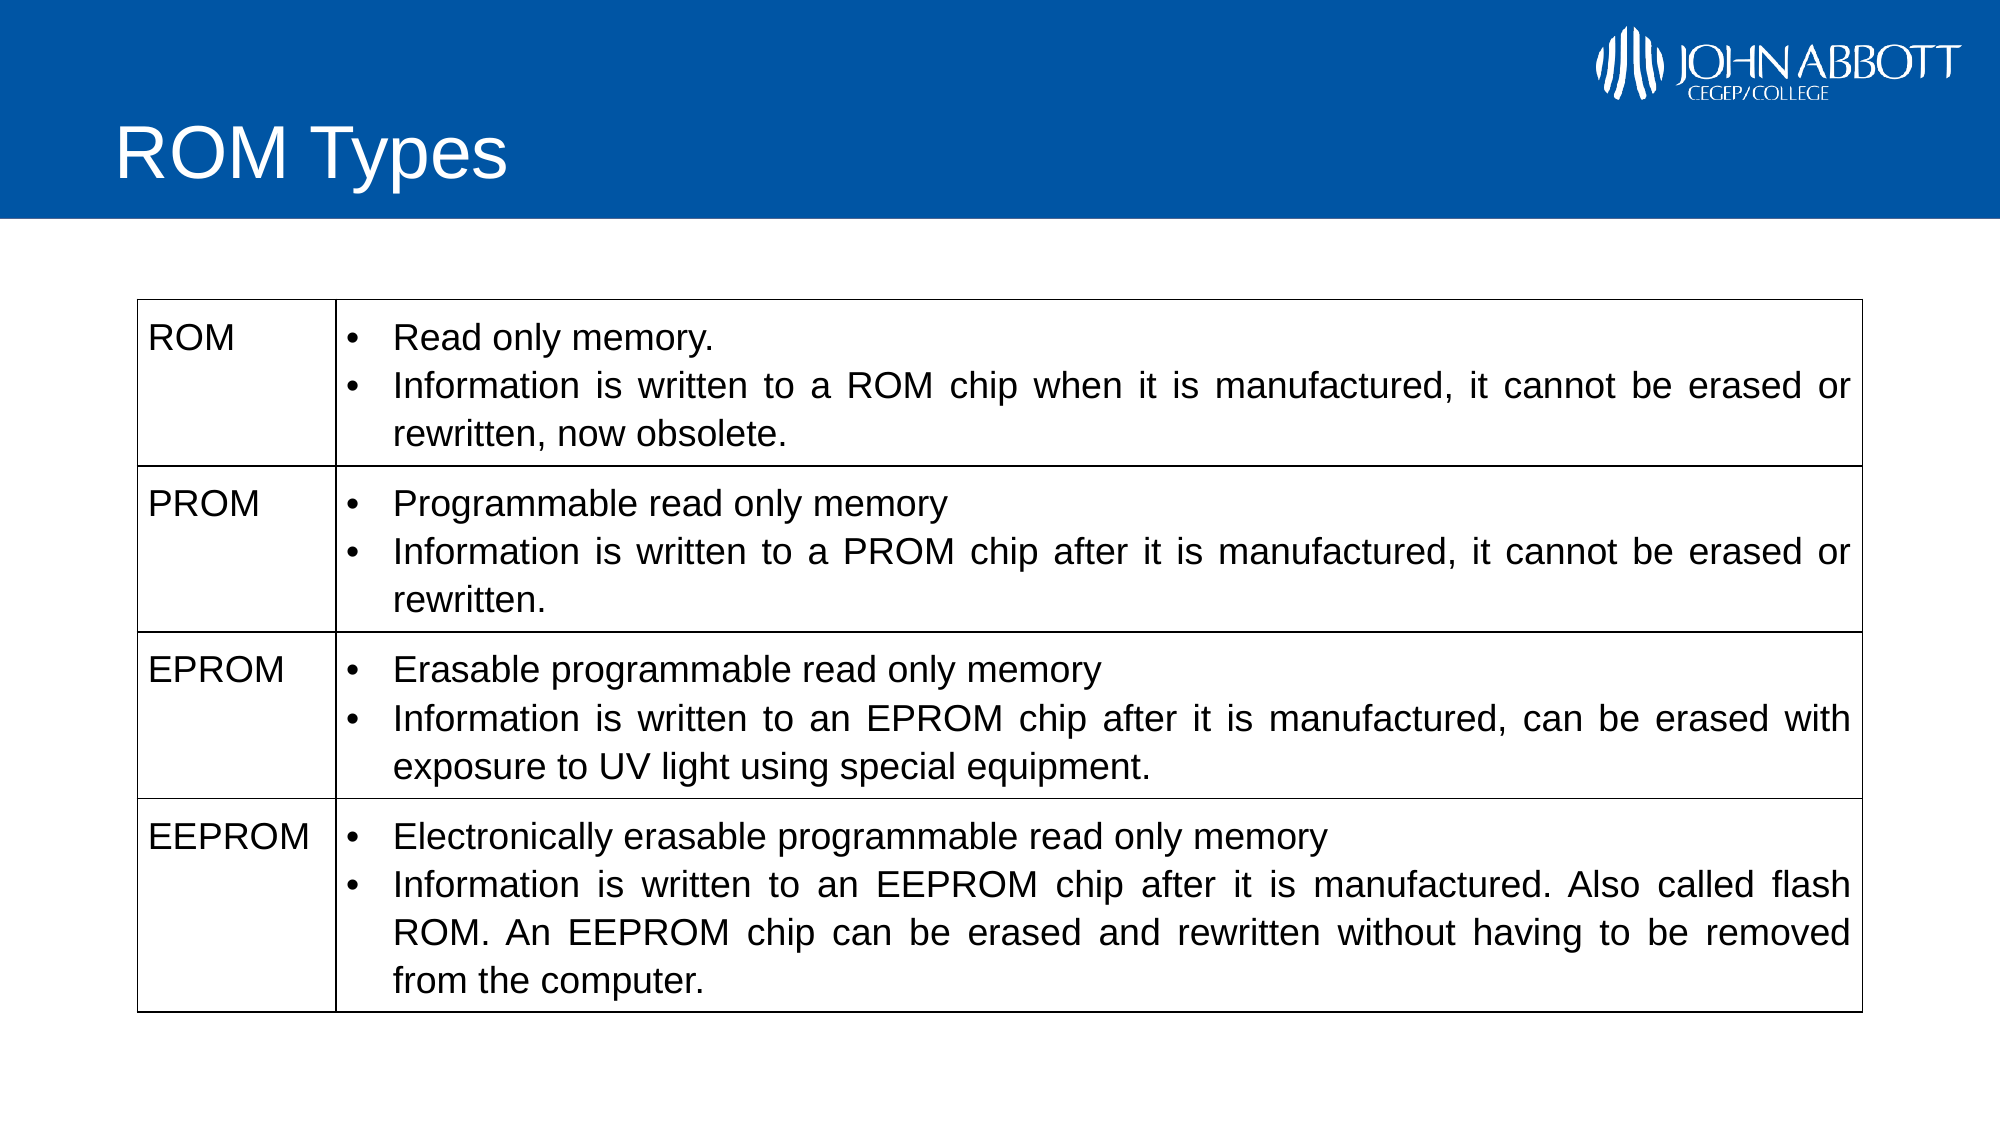

# ROM Types
| ROM | Read only memory. Information is written to a ROM chip when it is manufactured, it cannot be erased or rewritten, now obsolete. |
| --- | --- |
| PROM | Programmable read only memory Information is written to a PROM chip after it is manufactured, it cannot be erased or rewritten. |
| EPROM | Erasable programmable read only memory Information is written to an EPROM chip after it is manufactured, can be erased with exposure to UV light using special equipment. |
| EEPROM | Electronically erasable programmable read only memory Information is written to an EEPROM chip after it is manufactured. Also called flash ROM. An EEPROM chip can be erased and rewritten without having to be removed from the computer. |